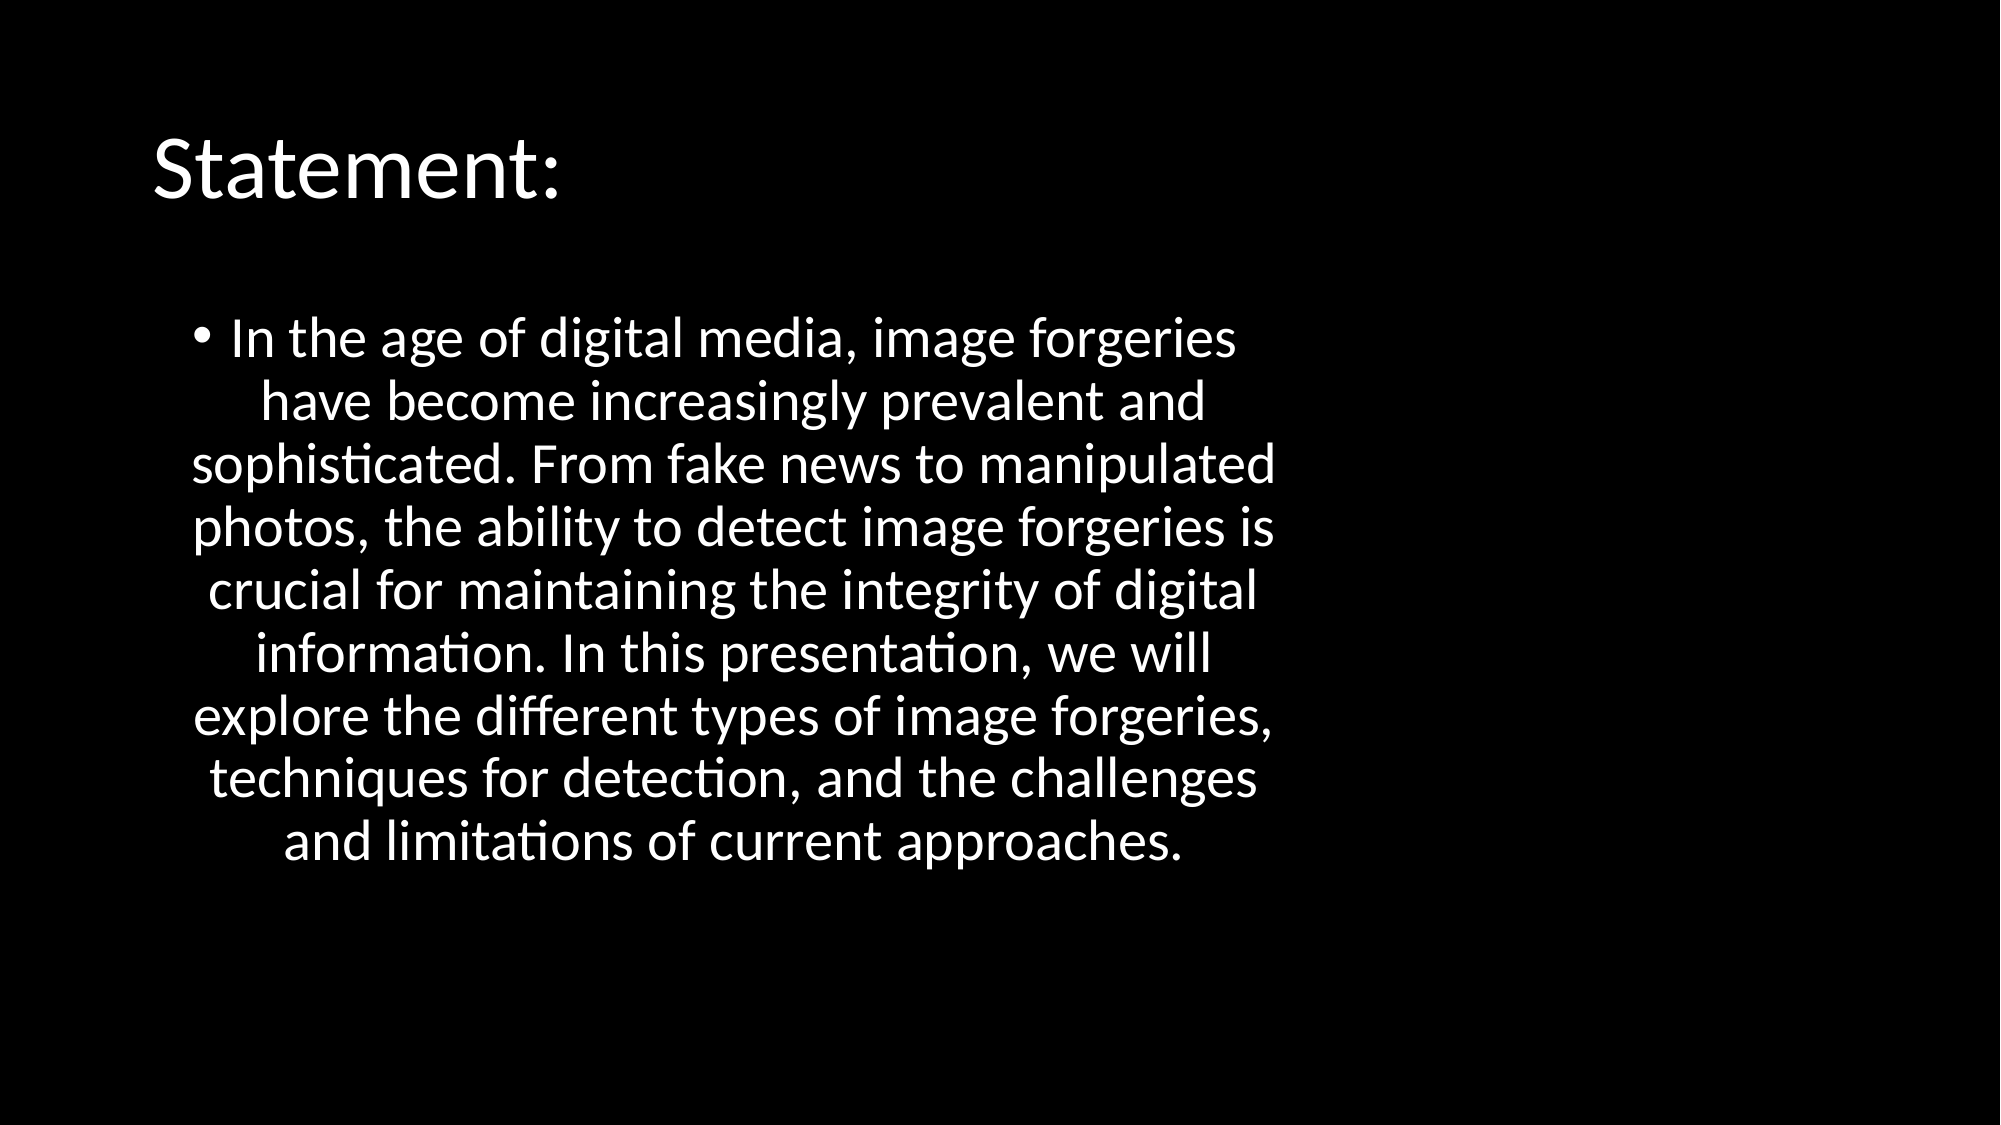

# Statement:
In the age of digital media, image forgeries have become increasingly prevalent and sophisticated. From fake news to manipulated photos, the ability to detect image forgeries is crucial for maintaining the integrity of digital information. In this presentation, we will explore the different types of image forgeries, techniques for detection, and the challenges and limitations of current approaches.